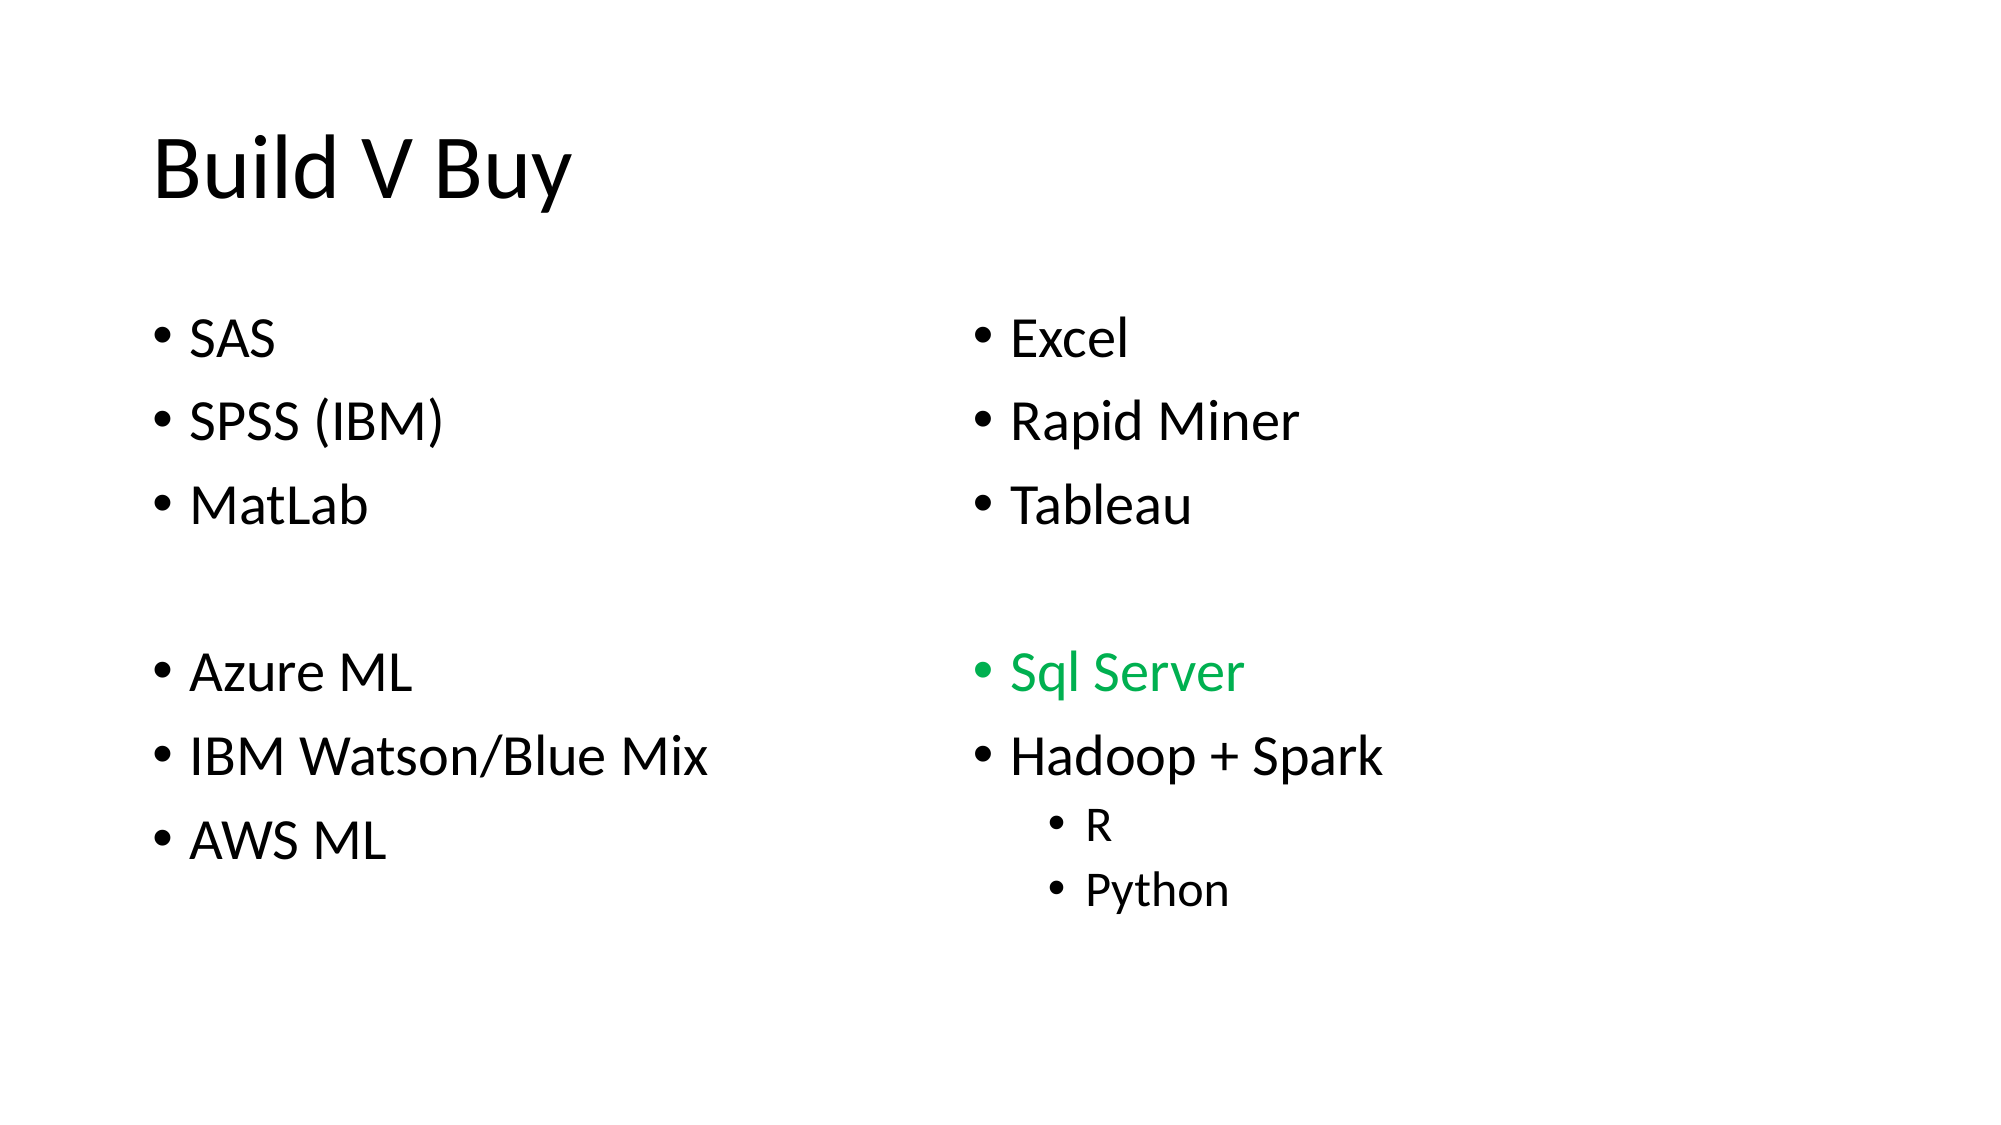

# Build V Buy
SAS
SPSS (IBM)
MatLab

Azure ML
IBM Watson/Blue Mix
AWS ML
Excel
Rapid Miner
Tableau

Sql Server
Hadoop + Spark
R
Python